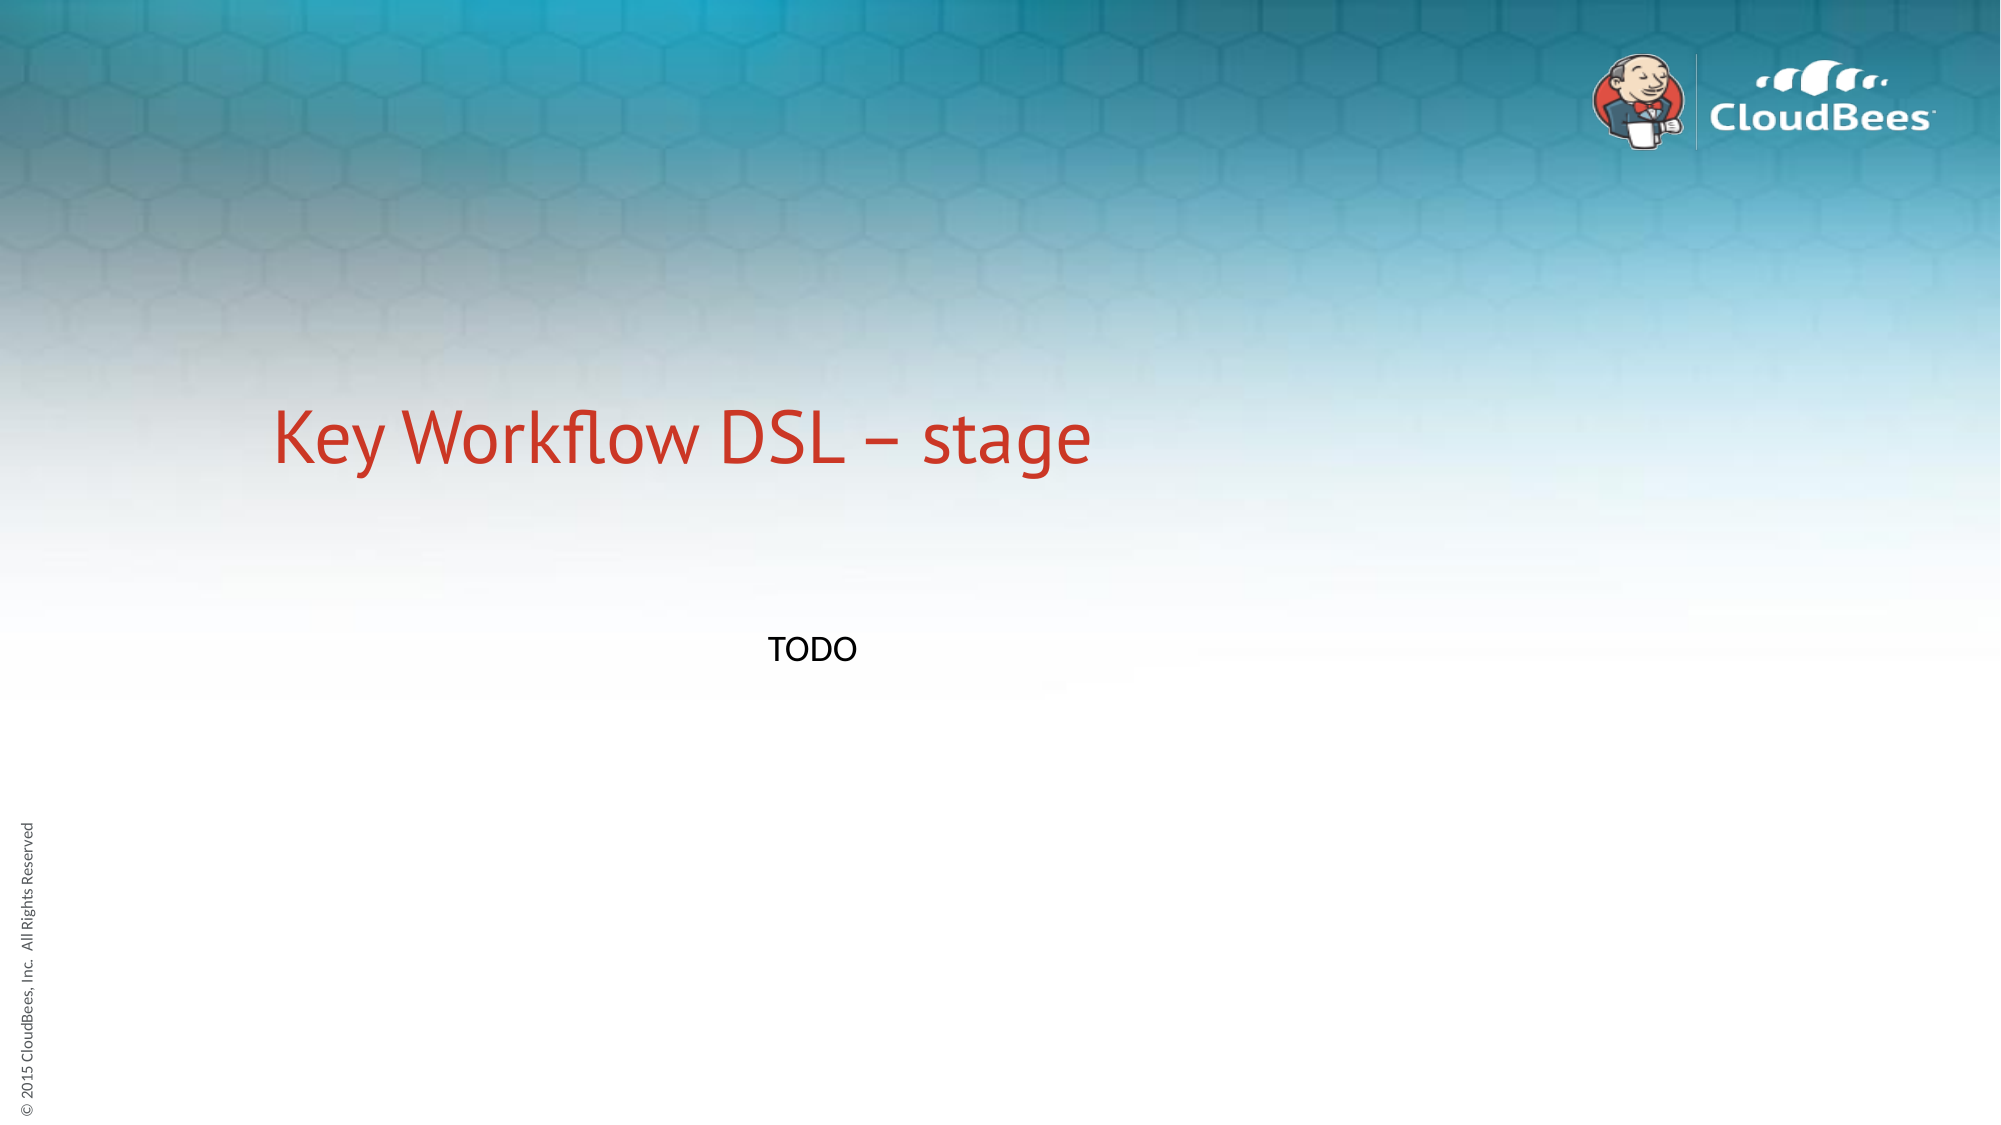

# Key Workflow DSL – stage
TODO